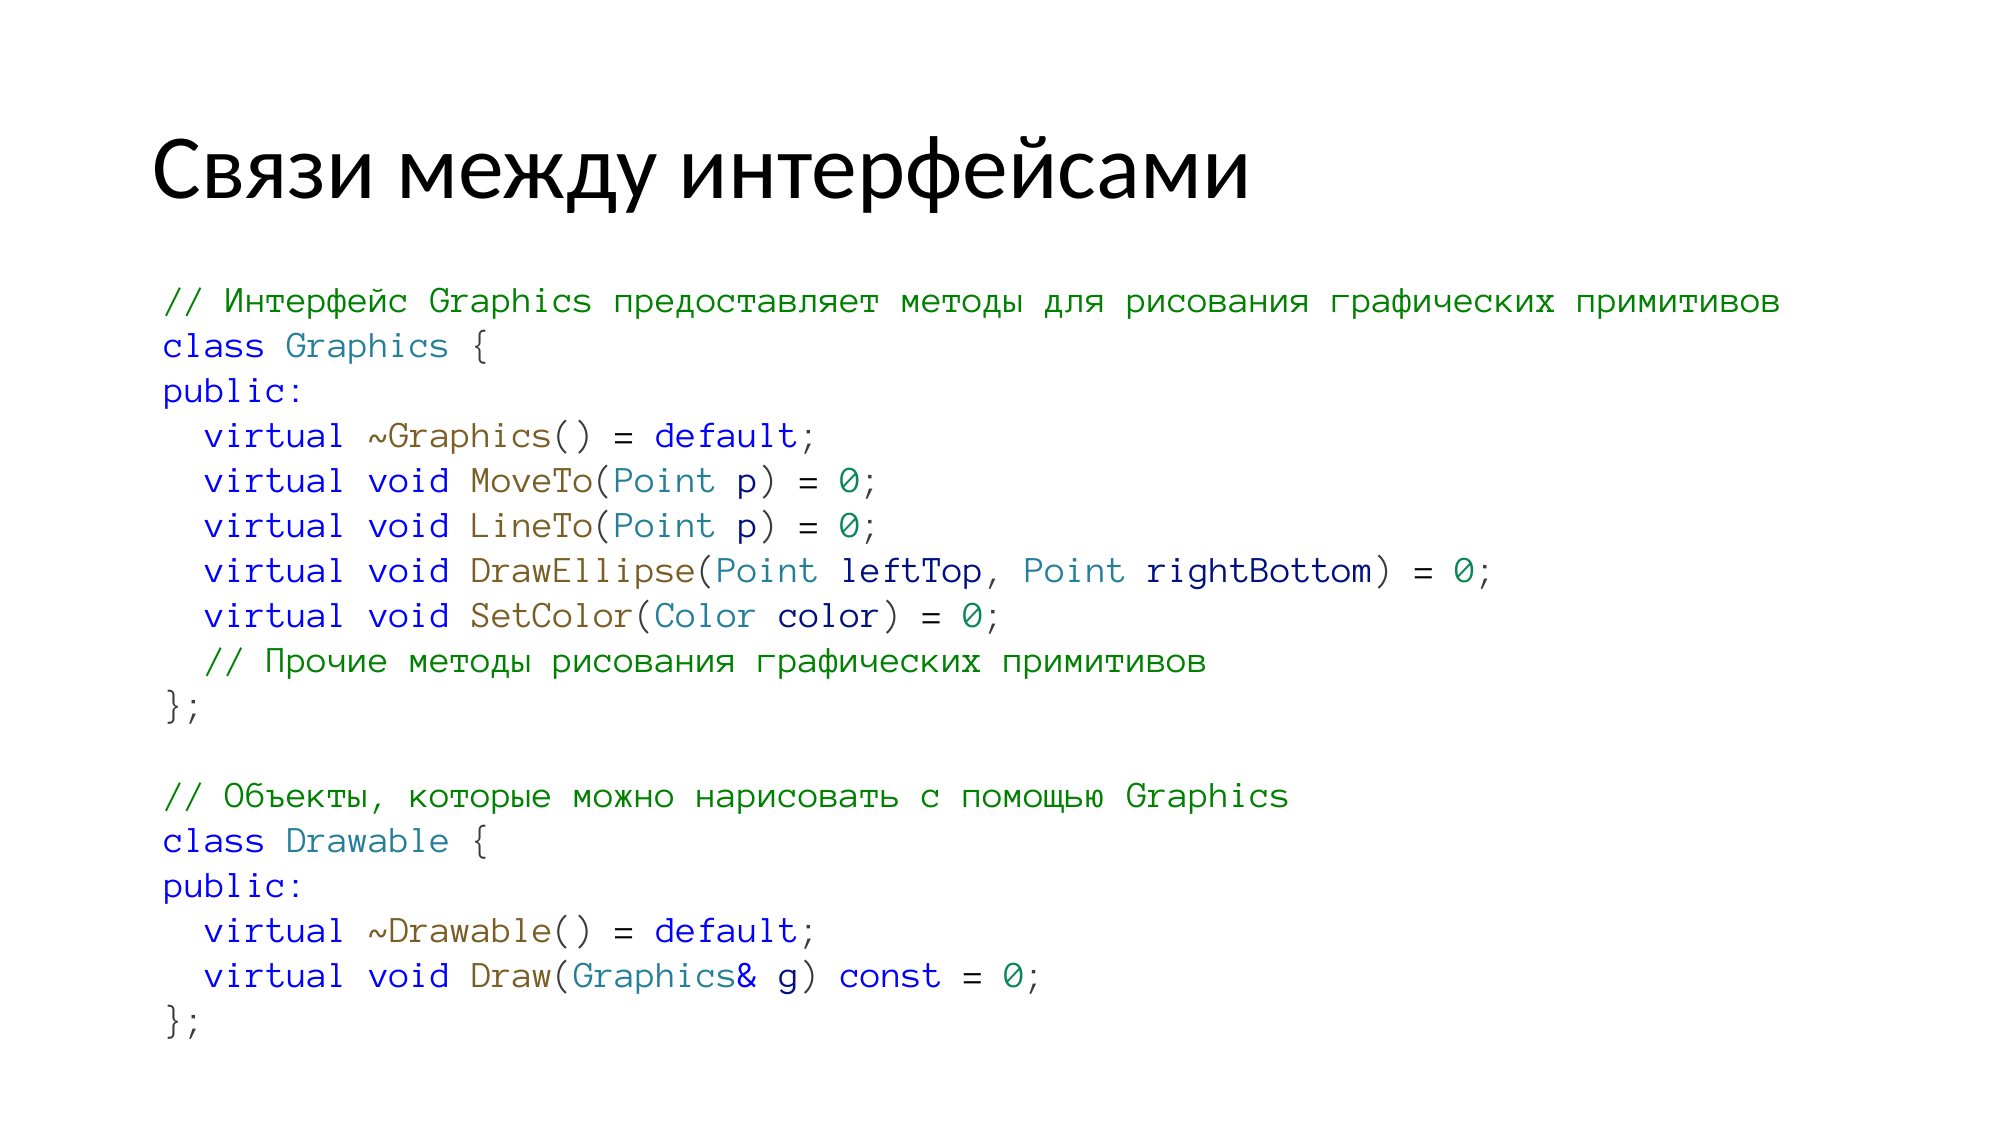

# Связи между интерфейсами
// Интерфейс Graphics предоставляет методы для рисования графических примитивов
class Graphics {
public:
  virtual ~Graphics() = default;
  virtual void MoveTo(Point p) = 0;
  virtual void LineTo(Point p) = 0;
  virtual void DrawEllipse(Point leftTop, Point rightBottom) = 0;
  virtual void SetColor(Color color) = 0;
  // Прочие методы рисования графических примитивов
};
// Объекты, которые можно нарисовать с помощью Graphics
class Drawable {
public:
  virtual ~Drawable() = default;
  virtual void Draw(Graphics& g) const = 0;
};